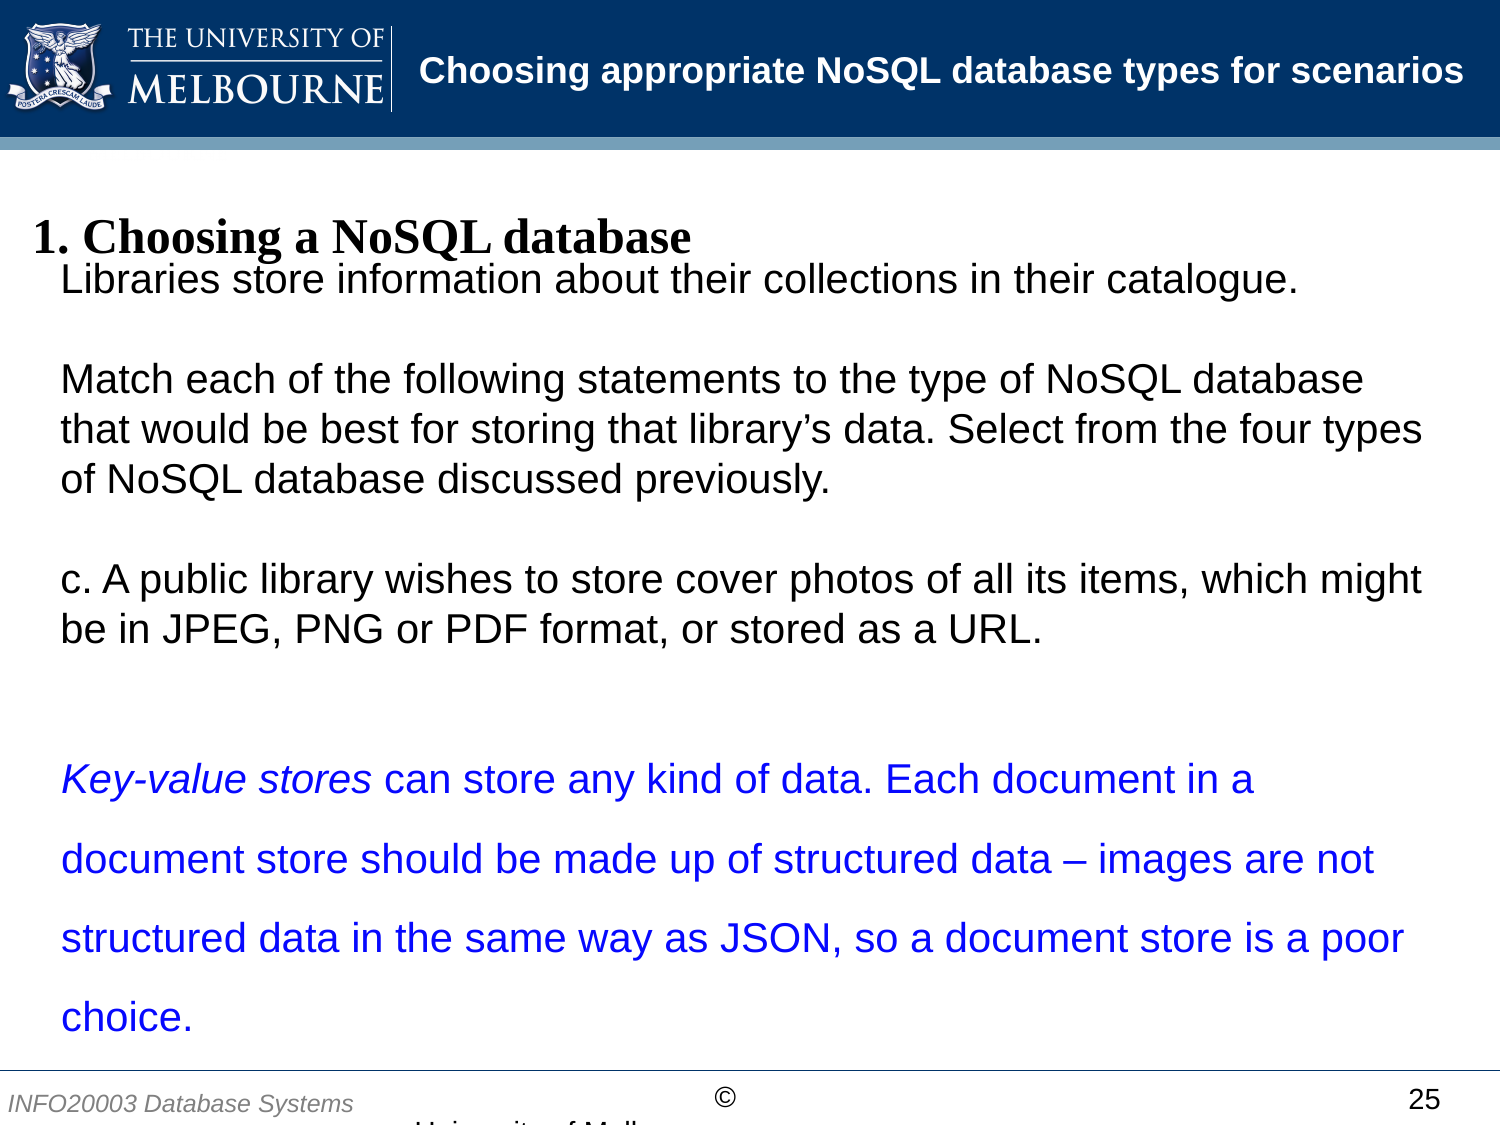

# Choosing appropriate NoSQL database types for scenarios
1. Choosing a NoSQL database
Libraries store information about their collections in their catalogue.

Match each of the following statements to the type of NoSQL database that would be best for storing that library’s data. Select from the four types of NoSQL database discussed previously.

c. A public library wishes to store cover photos of all its items, which might be in JPEG, PNG or PDF format, or stored as a URL.
Key-value stores can store any kind of data. Each document in a document store should be made up of structured data – images are not structured data in the same way as JSON, so a document store is a poor choice.
25